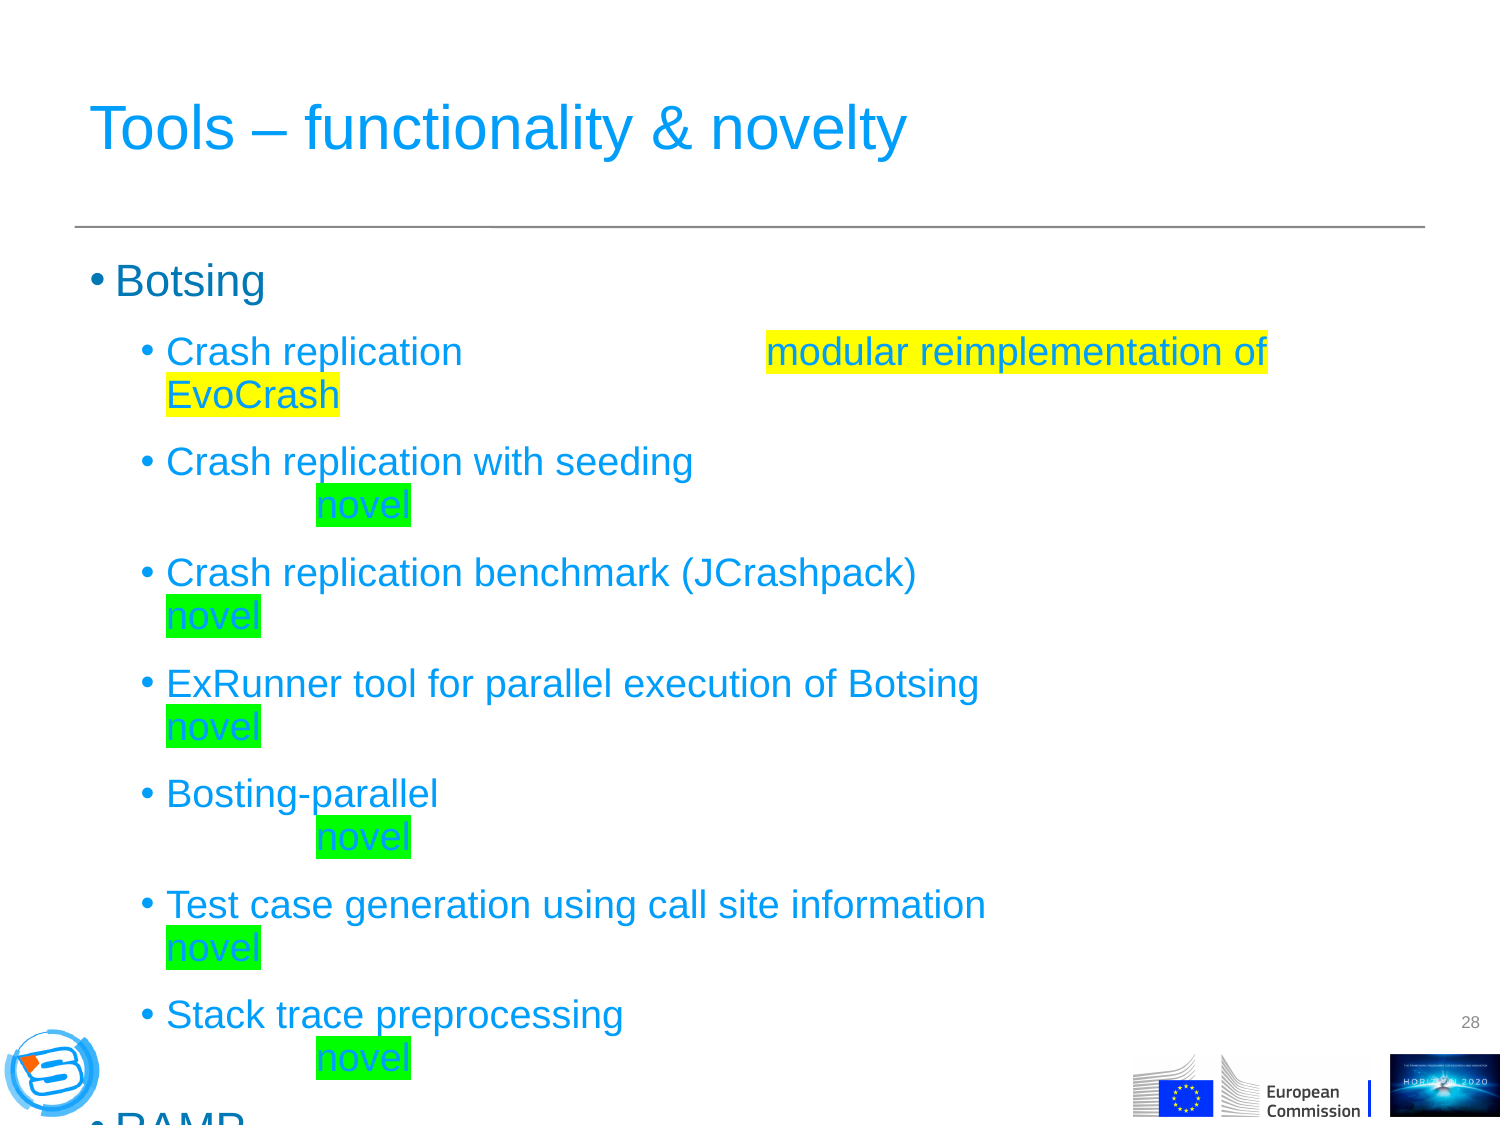

# Tools – functionality & novelty
Botsing
Crash replication			modular reimplementation of EvoCrash
Crash replication with seeding						novel
Crash replication benchmark (JCrashpack)			novel
ExRunner tool for parallel execution of Botsing			novel
Bosting-parallel 								novel
Test case generation using call site information			novel
Stack trace preprocessing						novel
RAMP
Model+test seeding for test case generation			novel
28